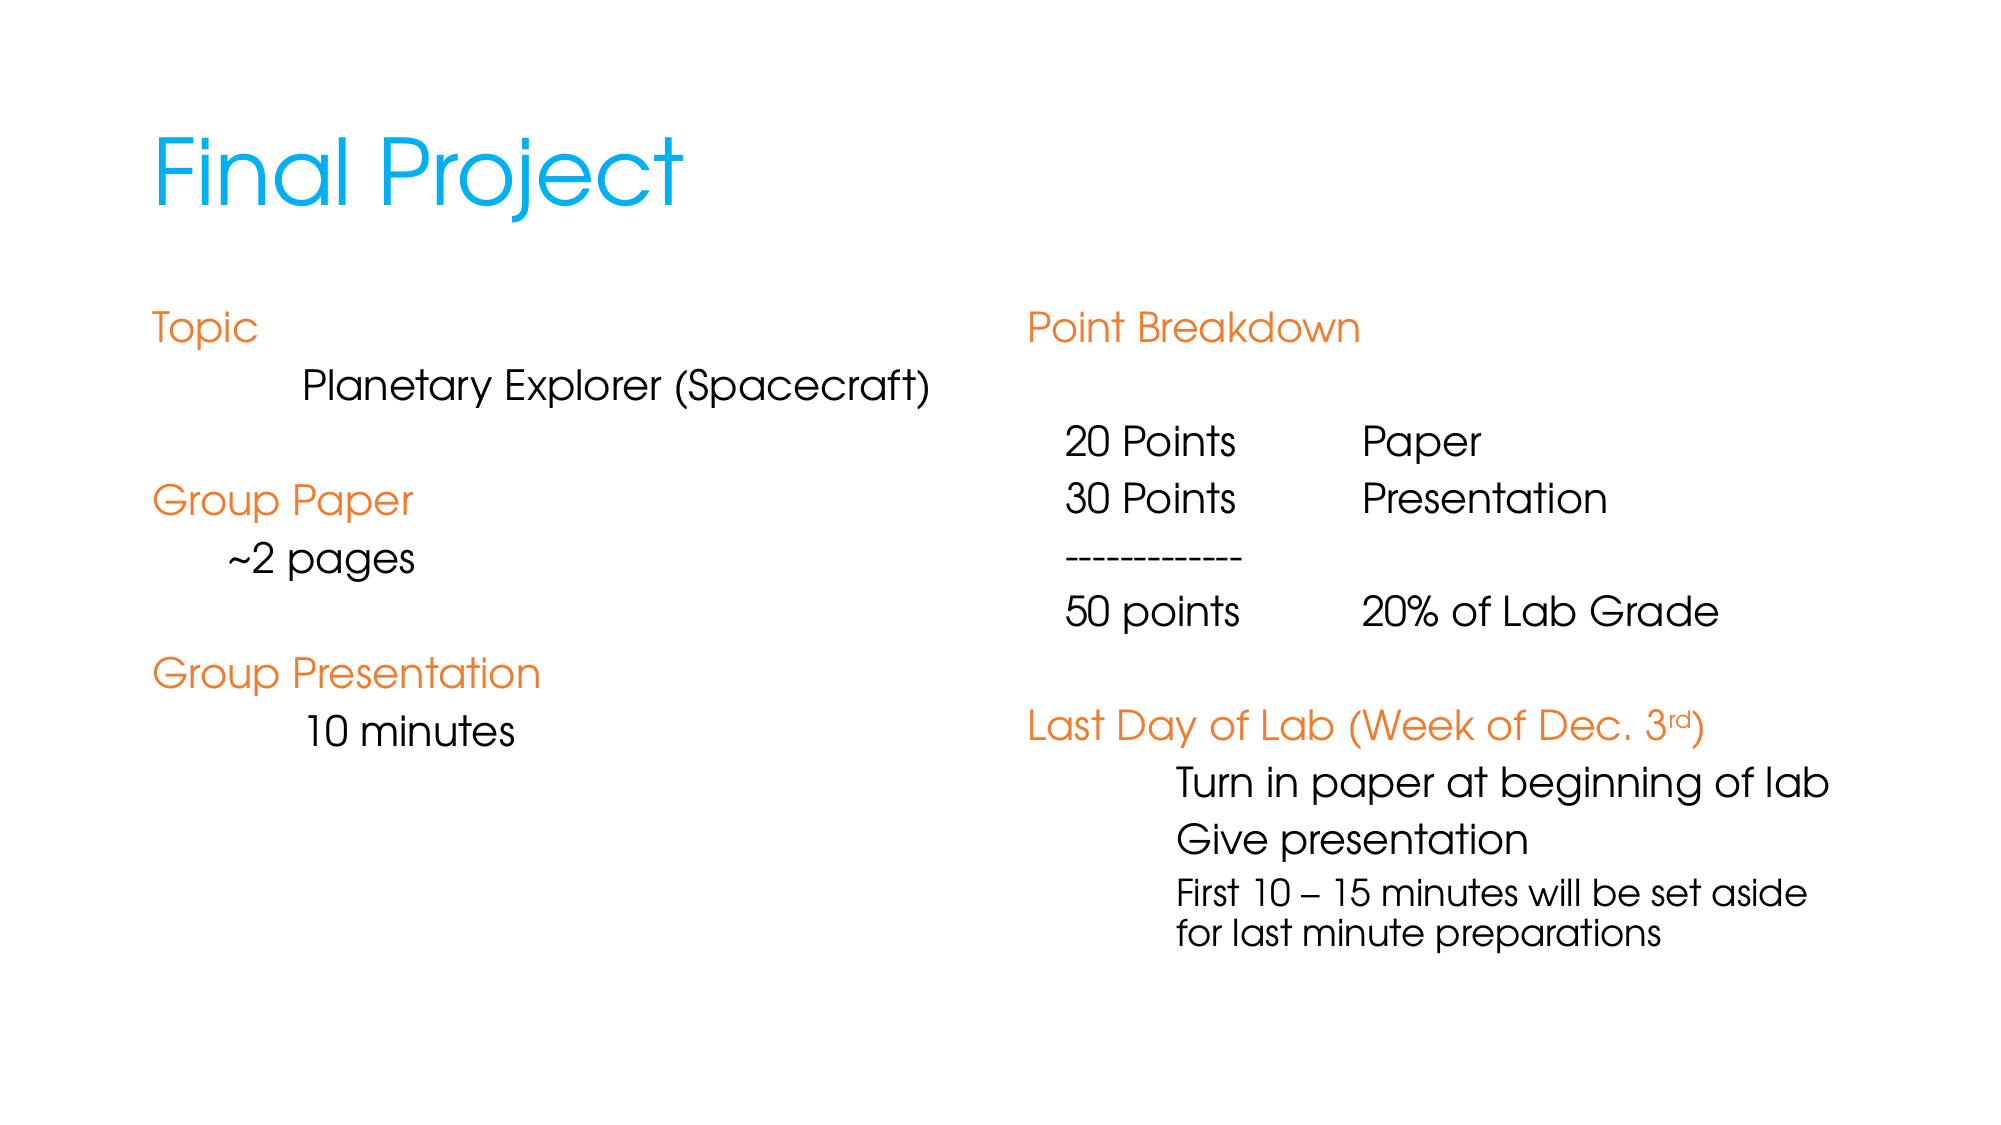

# Final Project
Topic
	Planetary Explorer (Spacecraft)

Group Paper
~2 pages

Group Presentation
	10 minutes
Point Breakdown

20 Points 		Paper
30 Points 		Presentation
-------------
50 points		20% of Lab Grade

Last Day of Lab (Week of Dec. 3rd)
	Turn in paper at beginning of lab
	Give presentation
First 10 – 15 minutes will be set aside for last minute preparations